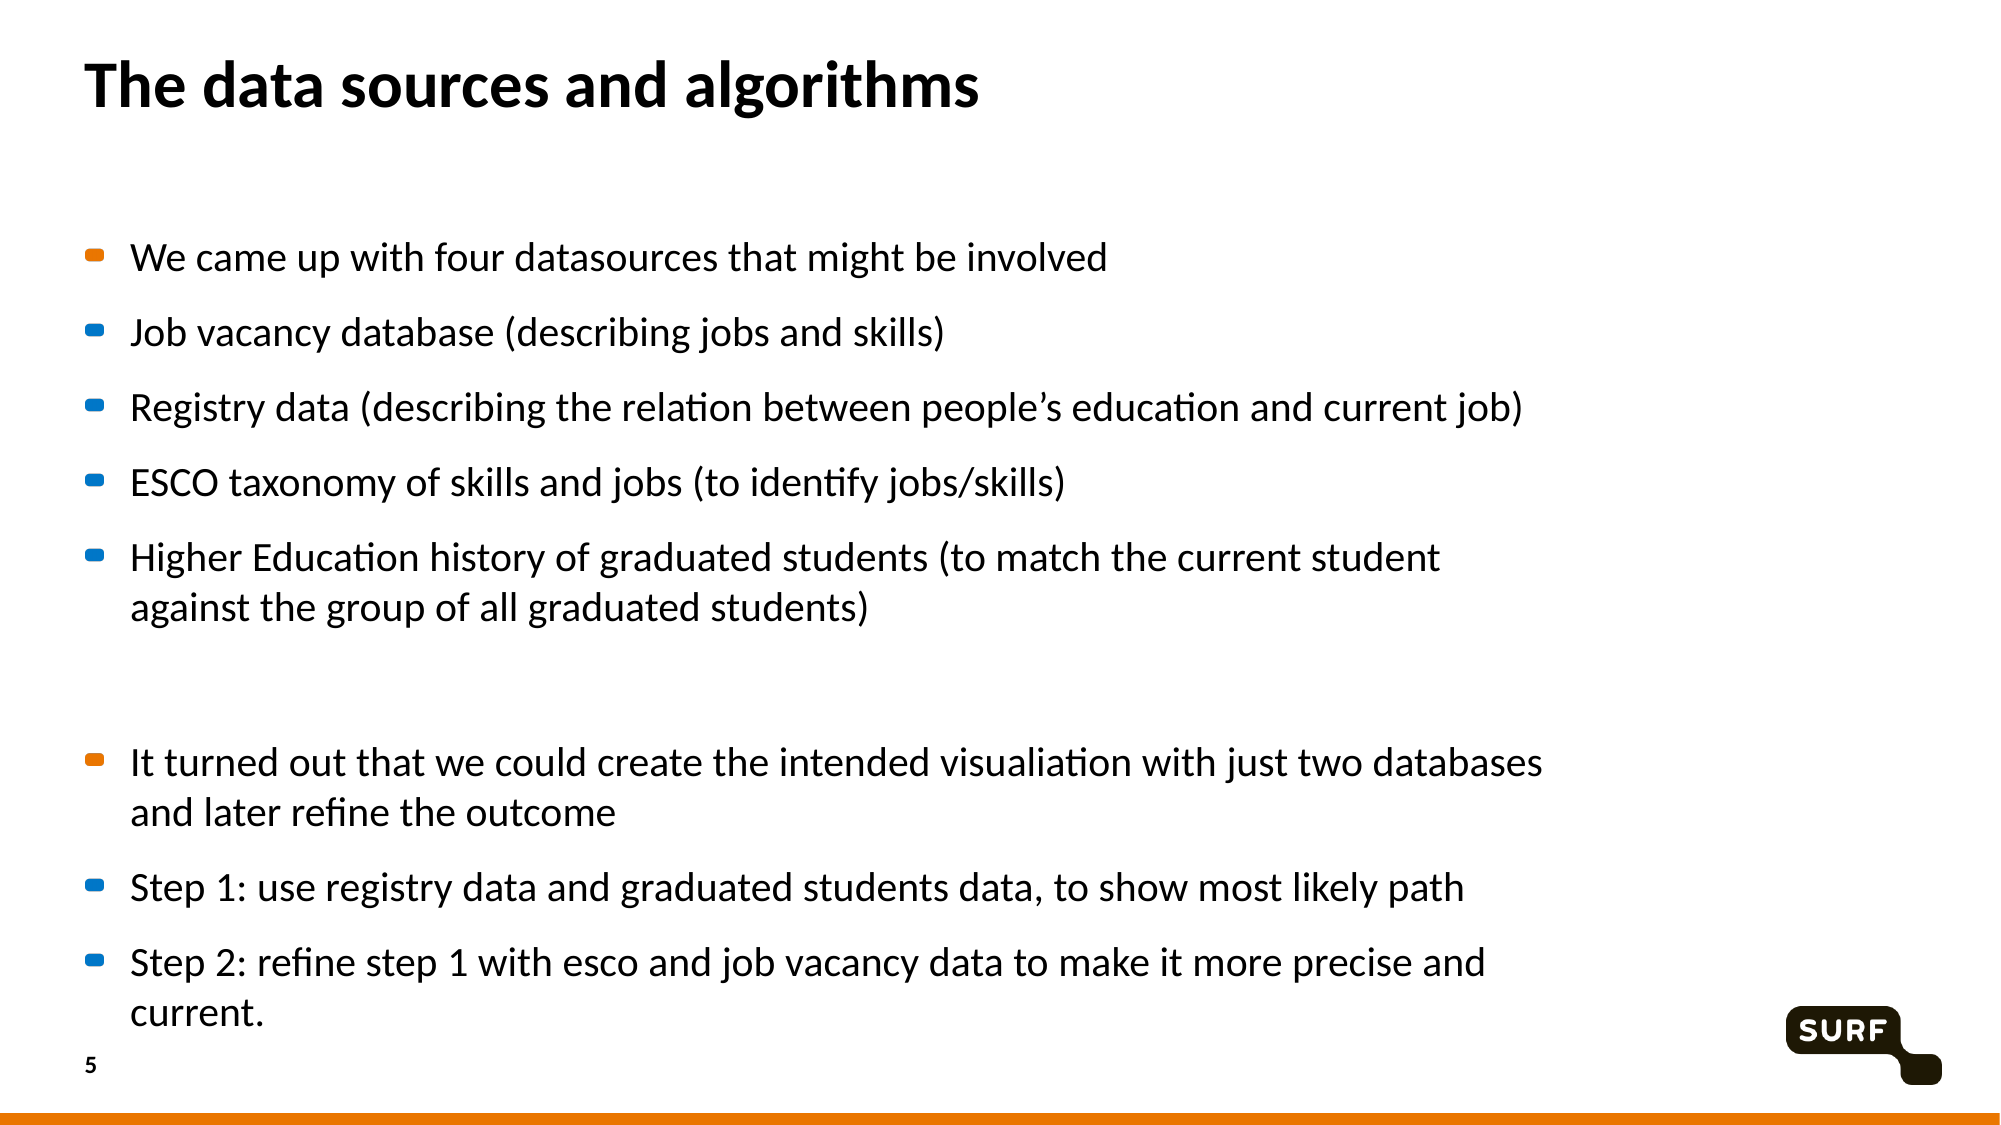

# The data sources and algorithms
We came up with four datasources that might be involved
Job vacancy database (describing jobs and skills)
Registry data (describing the relation between people’s education and current job)
ESCO taxonomy of skills and jobs (to identify jobs/skills)
Higher Education history of graduated students (to match the current student against the group of all graduated students)

It turned out that we could create the intended visualiation with just two databases and later refine the outcome
Step 1: use registry data and graduated students data, to show most likely path
Step 2: refine step 1 with esco and job vacancy data to make it more precise and current.

5